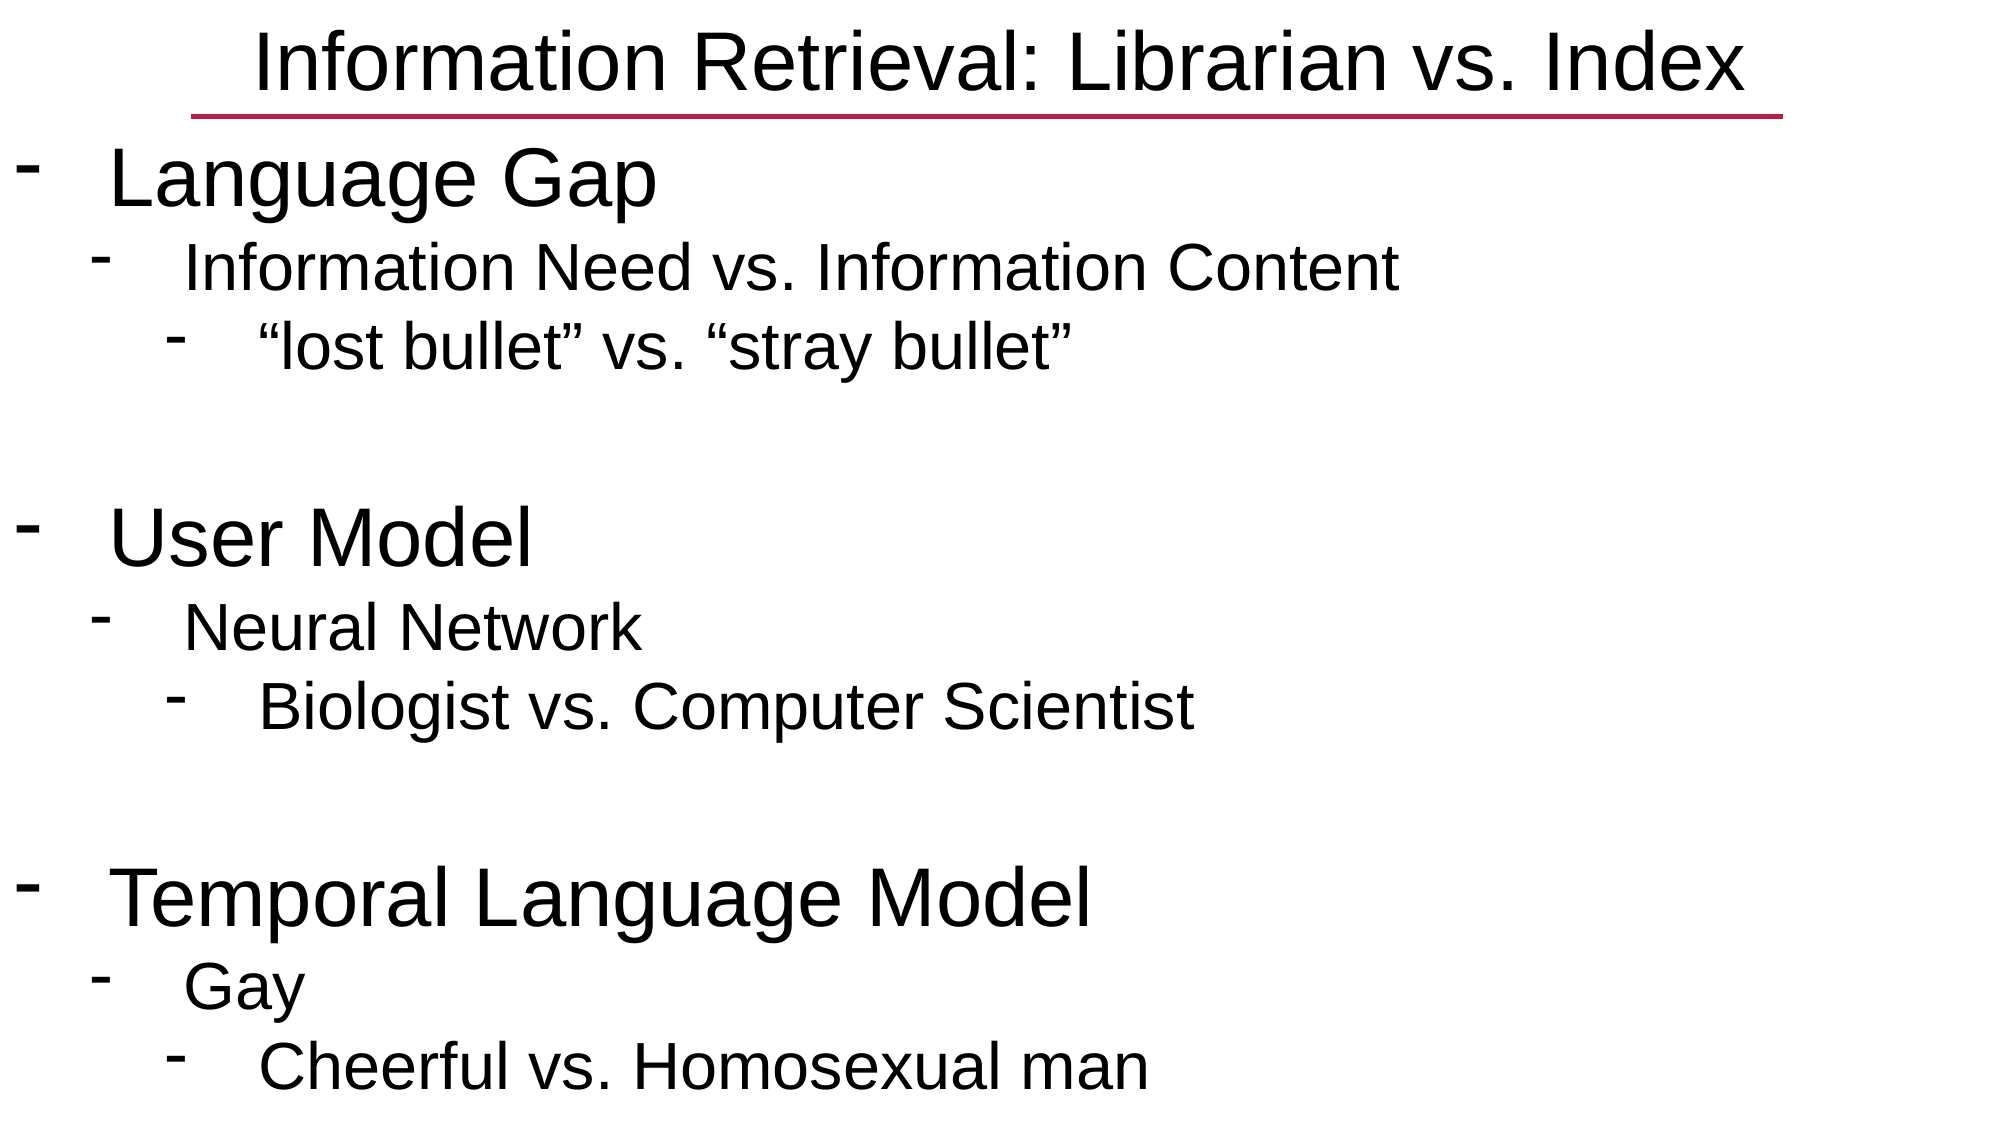

Information Retrieval: Librarian vs. Index
Language Gap
Information Need vs. Information Content
“lost bullet” vs. “stray bullet”

User Model
Neural Network
Biologist vs. Computer Scientist

Temporal Language Model
Gay
Cheerful vs. Homosexual man